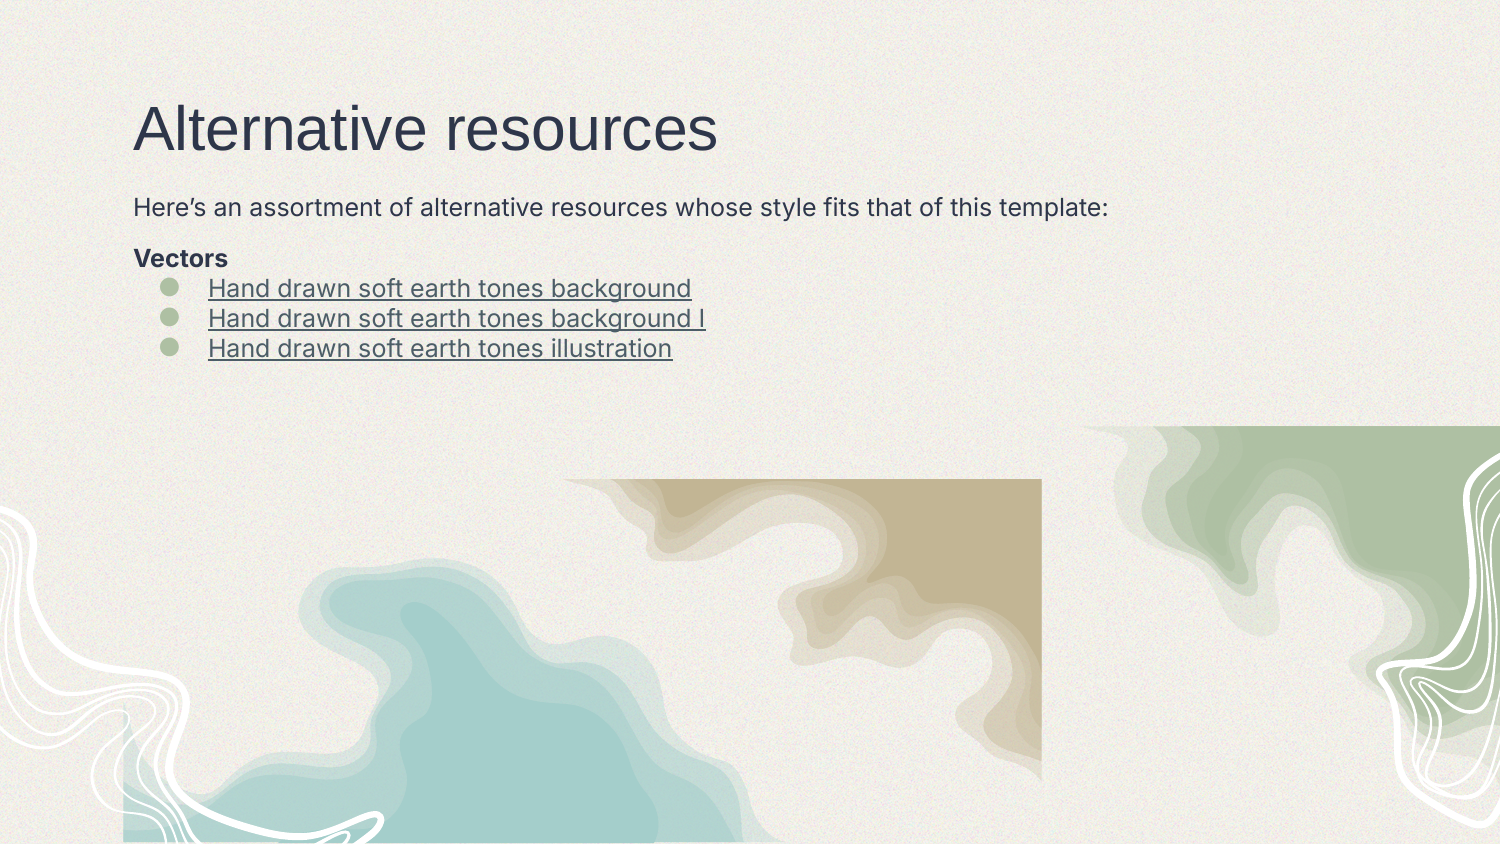

# Alternative resources
Here’s an assortment of alternative resources whose style fits that of this template:
Vectors
Hand drawn soft earth tones background
Hand drawn soft earth tones background I
Hand drawn soft earth tones illustration